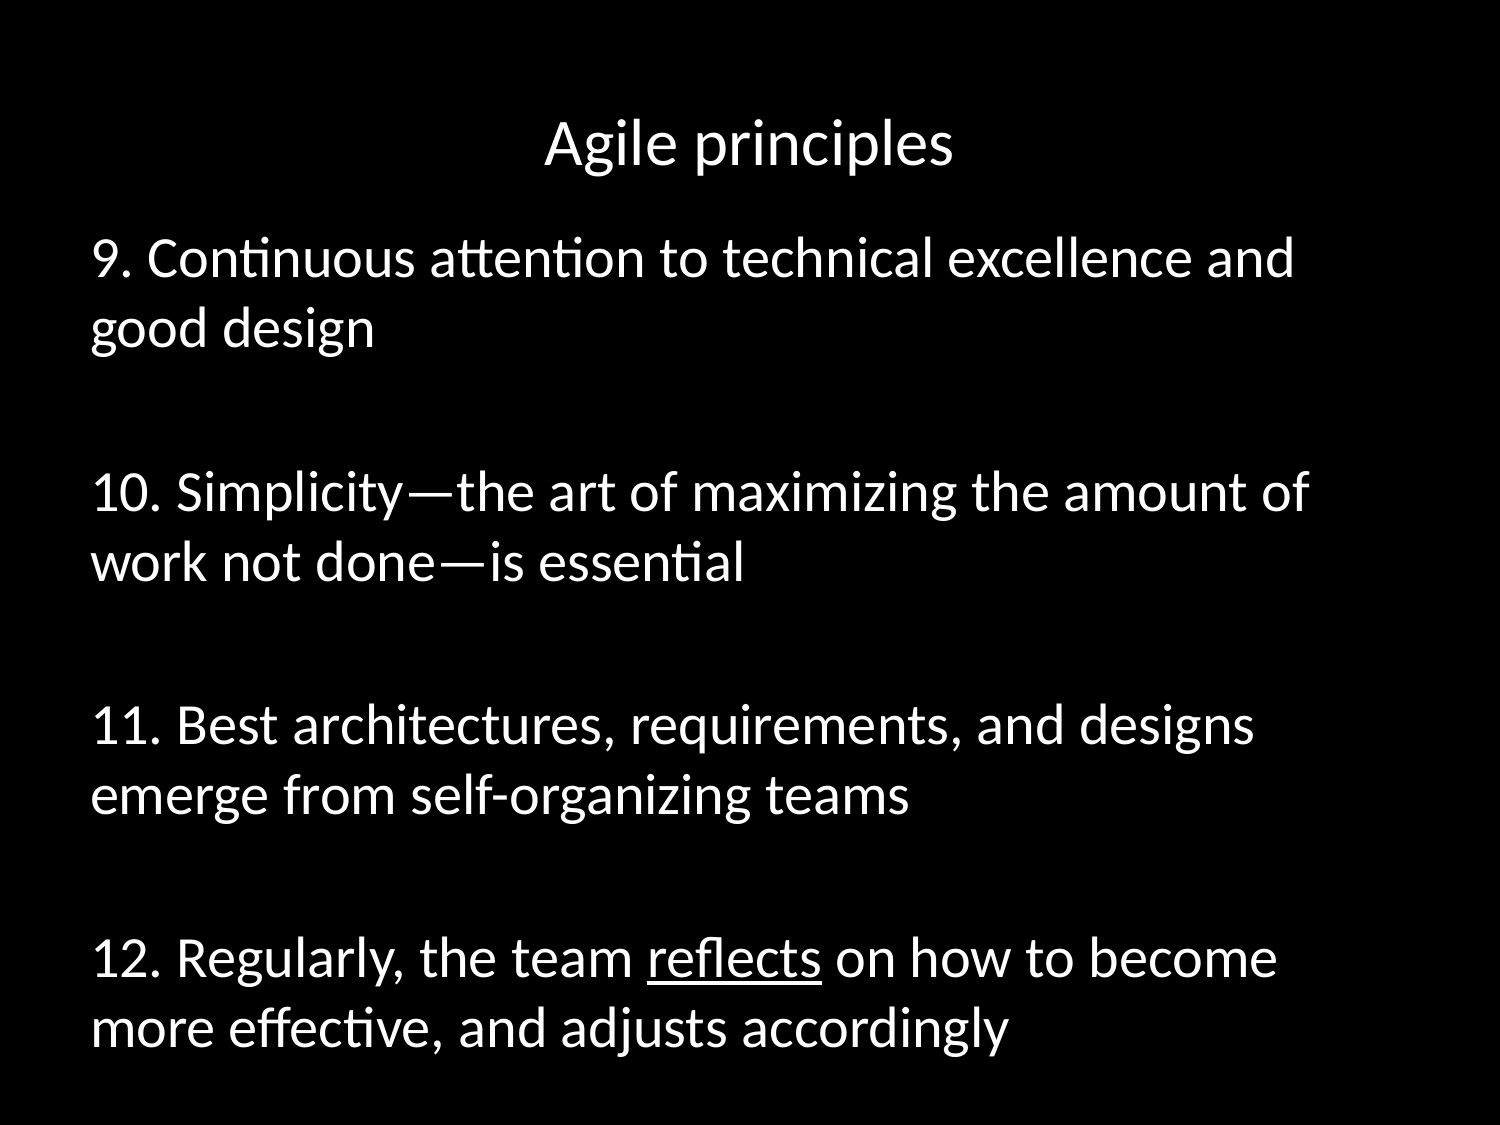

# Agile principles
9. Continuous attention to technical excellence and good design

10. Simplicity—the art of maximizing the amount of work not done—is essential

11. Best architectures, requirements, and designs emerge from self-organizing teams

12. Regularly, the team reflects on how to become more effective, and adjusts accordingly